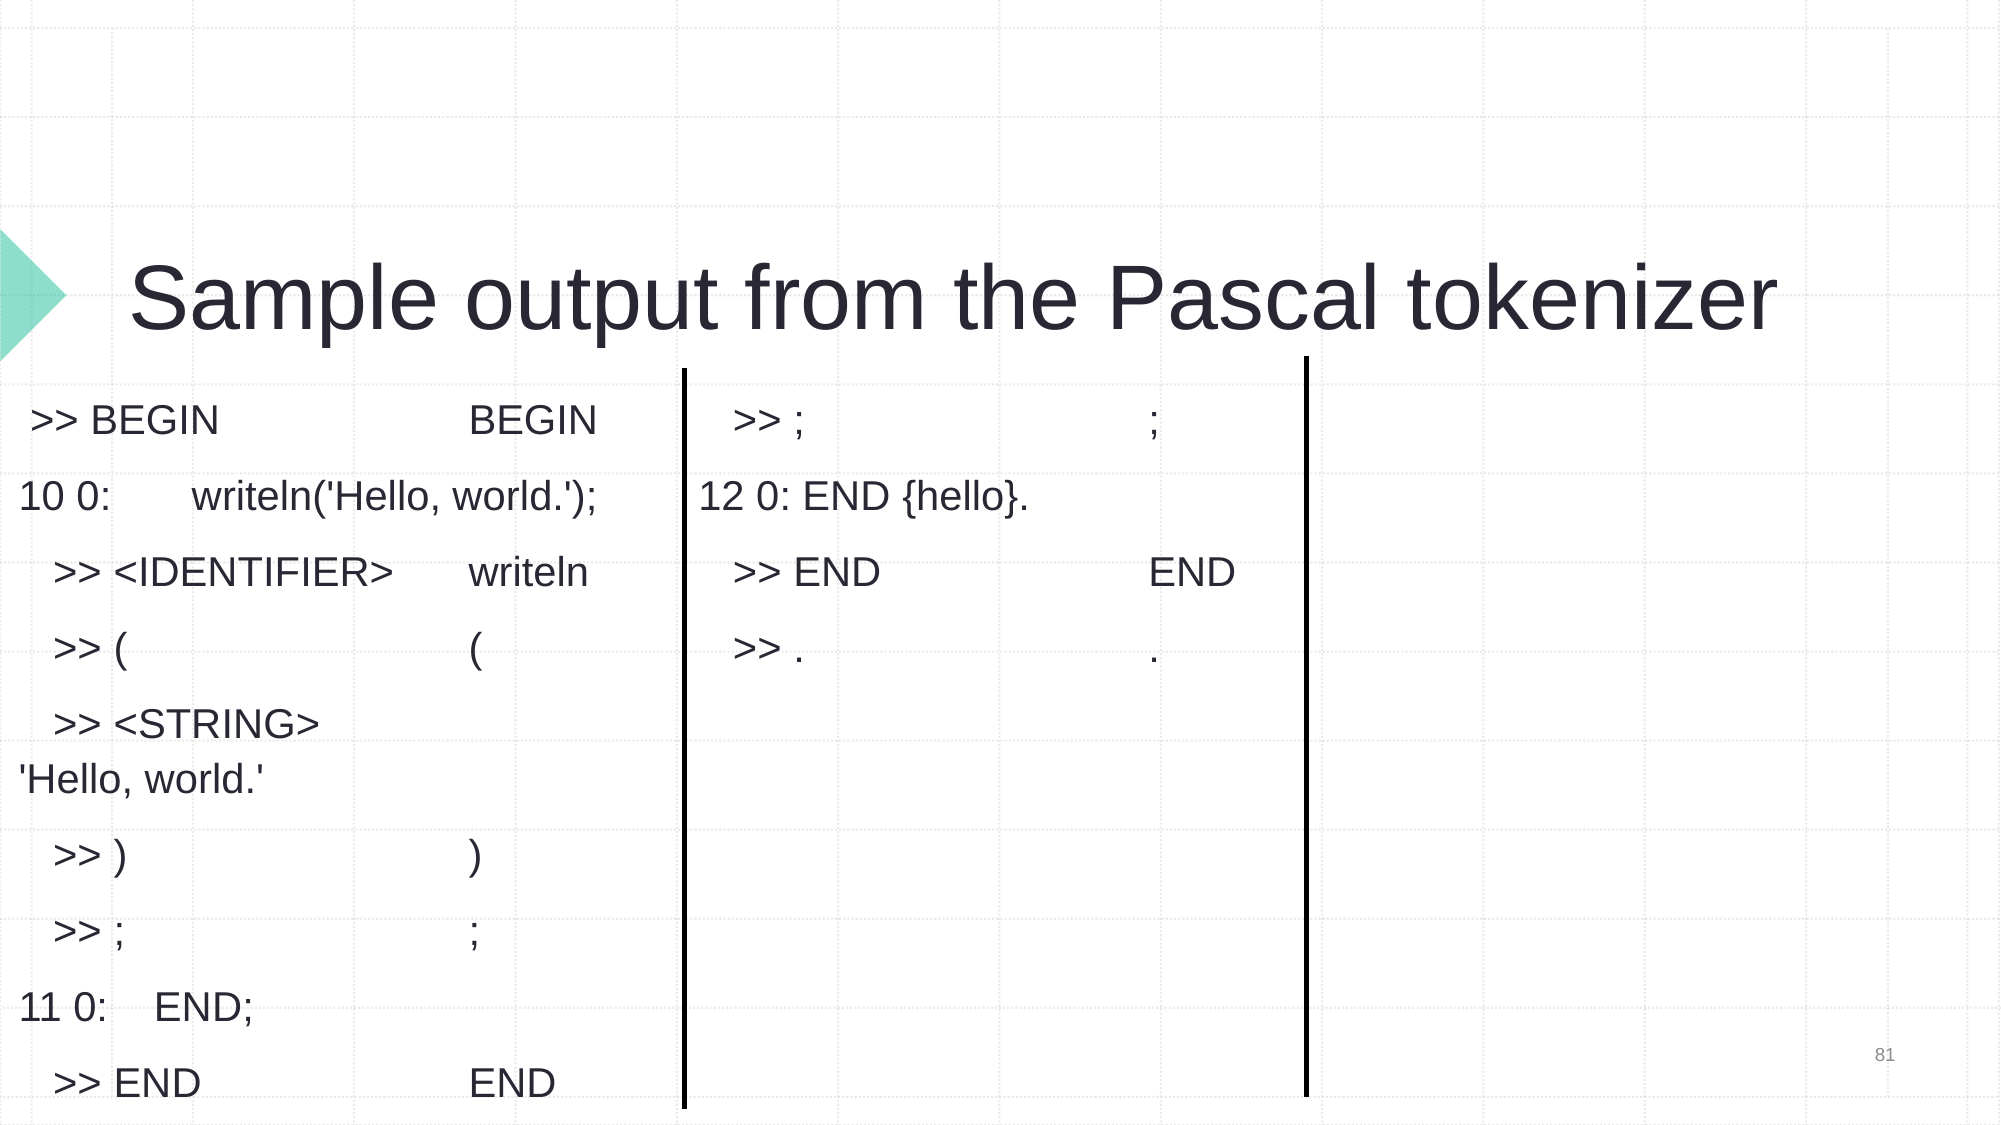

# Sample output from the Pascal tokenizer
 >> BEGIN		BEGIN
10 0:       writeln('Hello, world.');
   >> <IDENTIFIER>	writeln
   >> (			(
   >> <STRING>		'Hello, world.'
   >> )			)
   >> ;			;
11 0:    END;
   >> END		END
   >> ;			;
12 0: END {hello}.
   >> END		END
   >> .			.
81